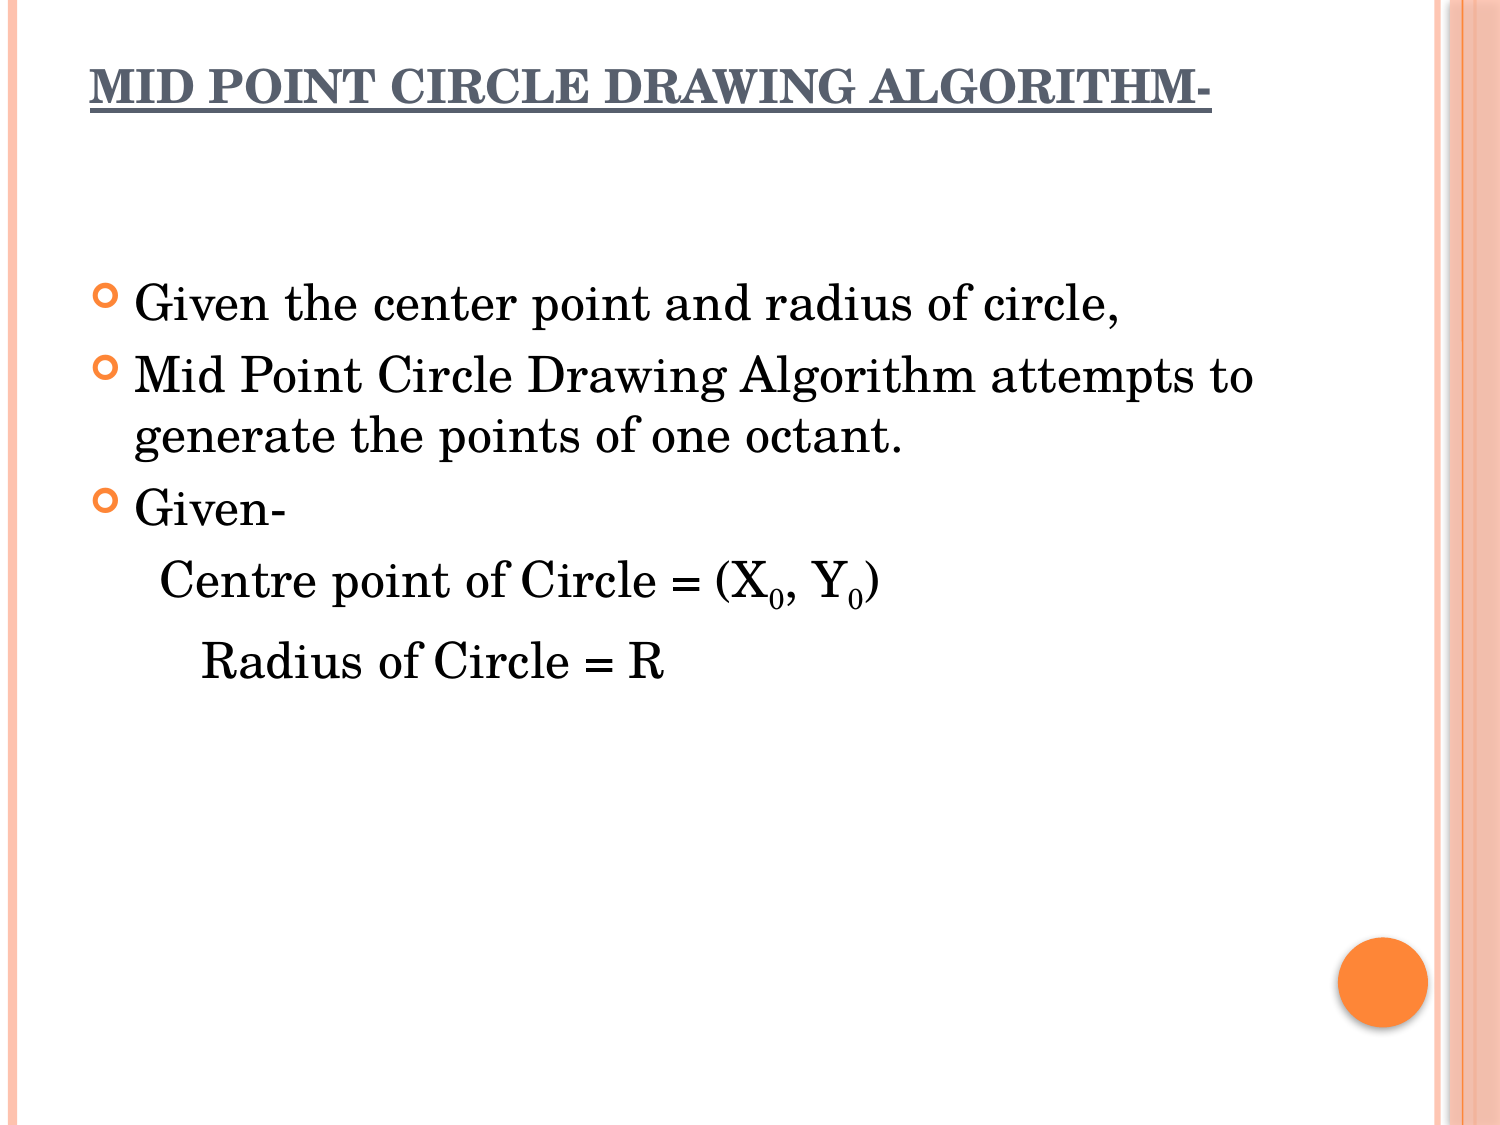

# Mid Point Circle Drawing Algorithm-
Given the center point and radius of circle,
Mid Point Circle Drawing Algorithm attempts to generate the points of one octant.
Given-
     Centre point of Circle = (X0, Y0)
        Radius of Circle = R